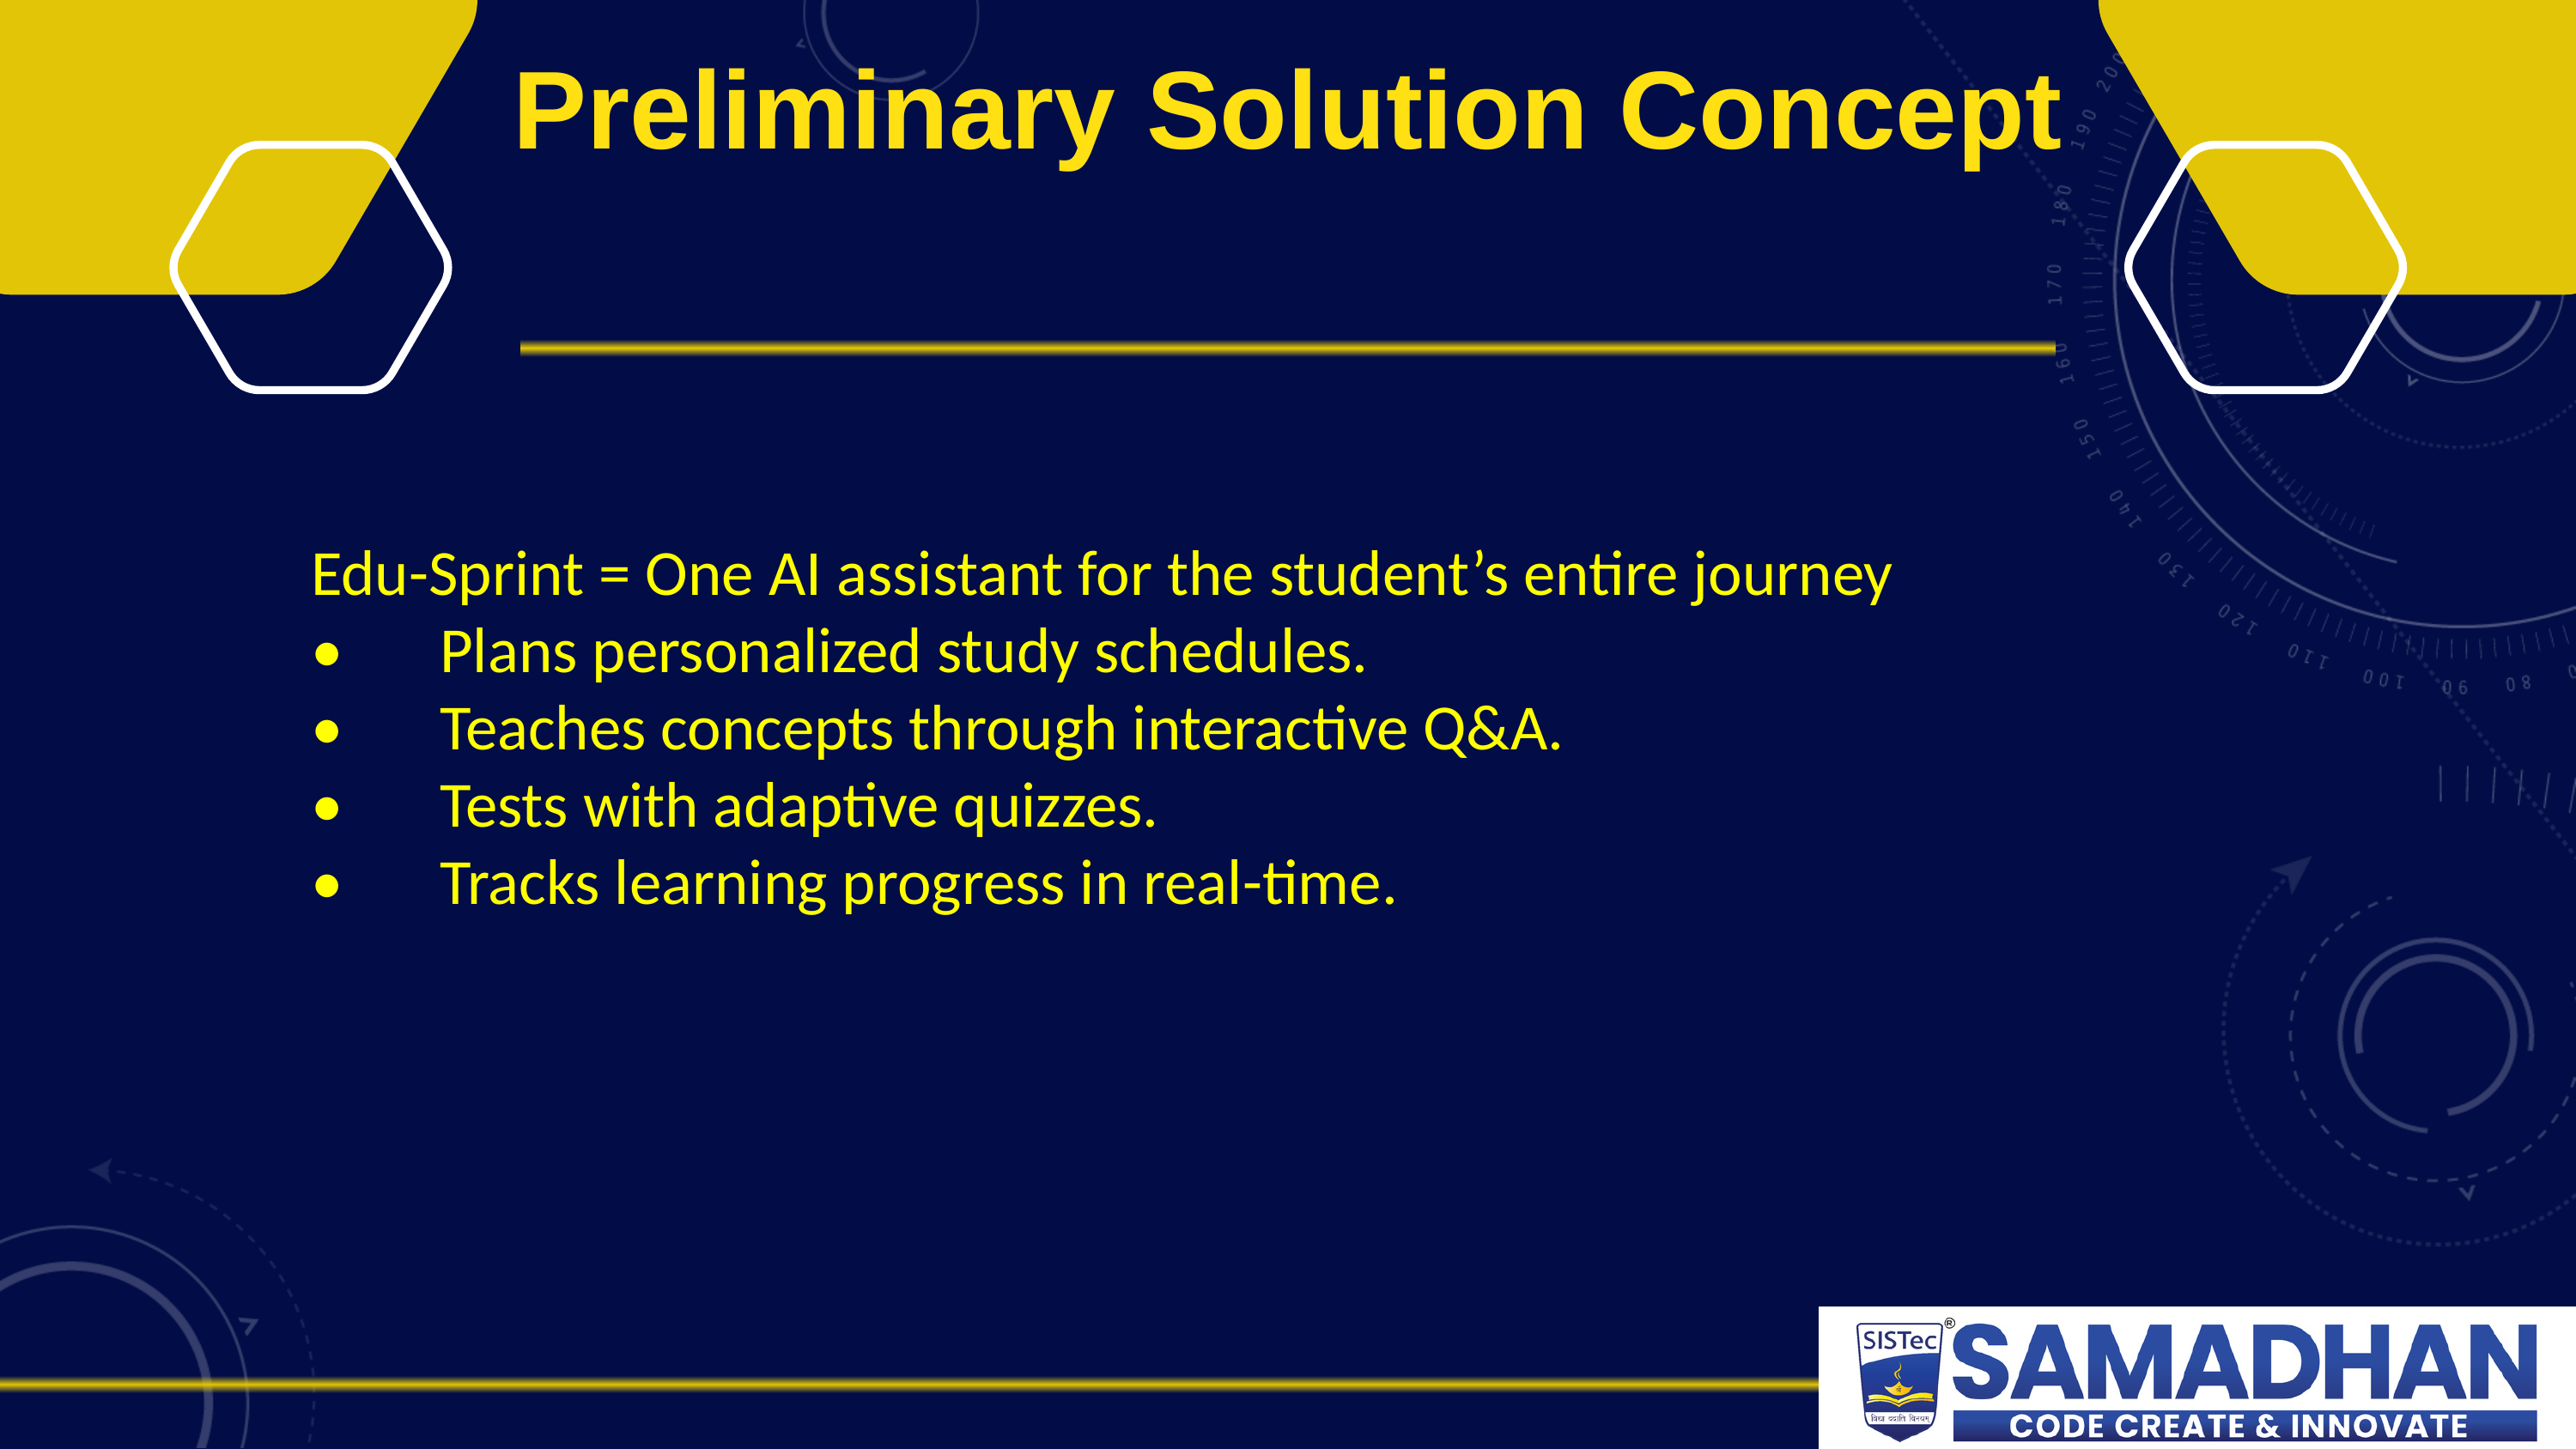

Preliminary Solution Concept

Edu-Sprint = One AI assistant for the student’s entire journey
•	Plans personalized study schedules.
•	Teaches concepts through interactive Q&A.
•	Tests with adaptive quizzes.
•	Tracks learning progress in real-time.